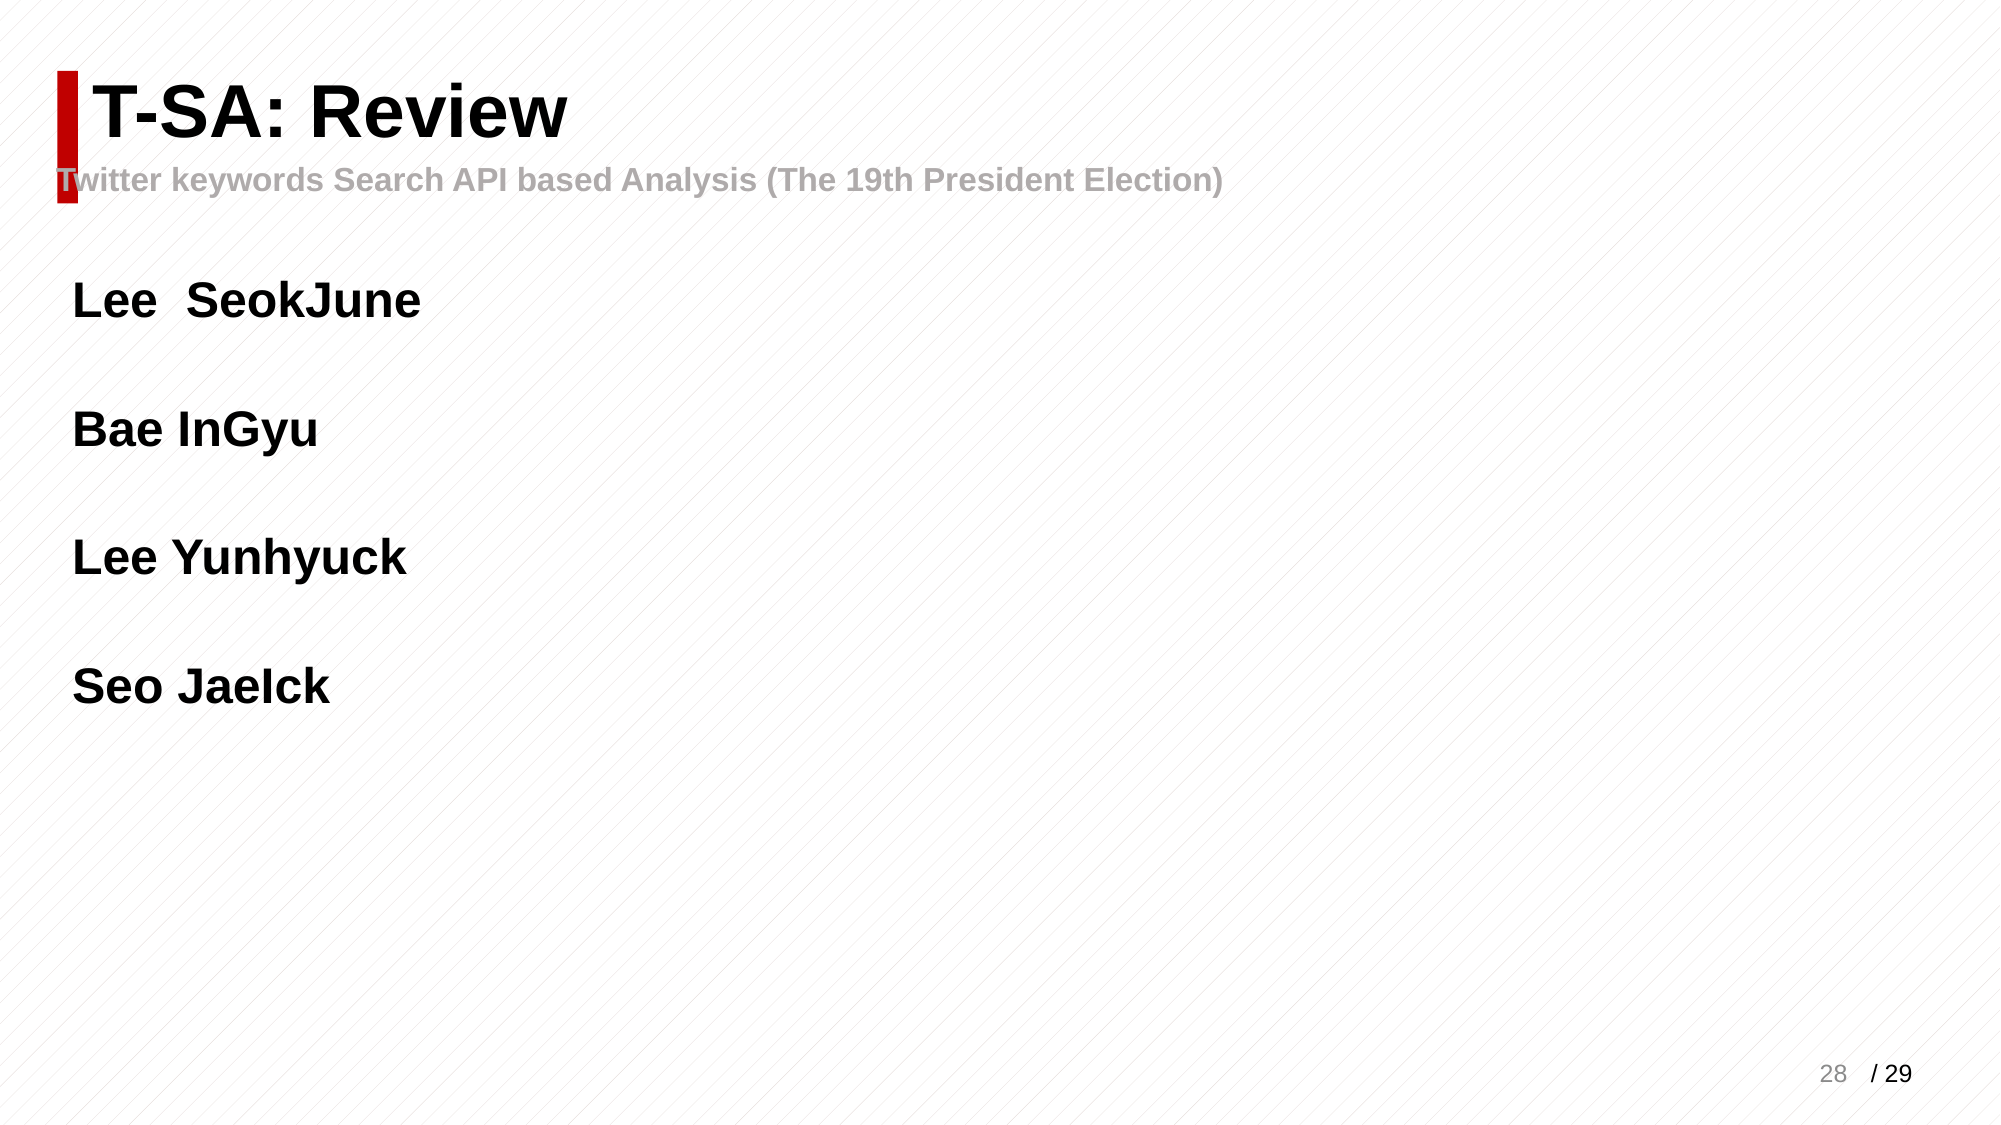

T-SA: Review

Twitter keywords Search API based Analysis (The 19th President Election)
Lee  SeokJune

Bae InGyu

Lee Yunhyuck

Seo JaeIck

28
/ 29